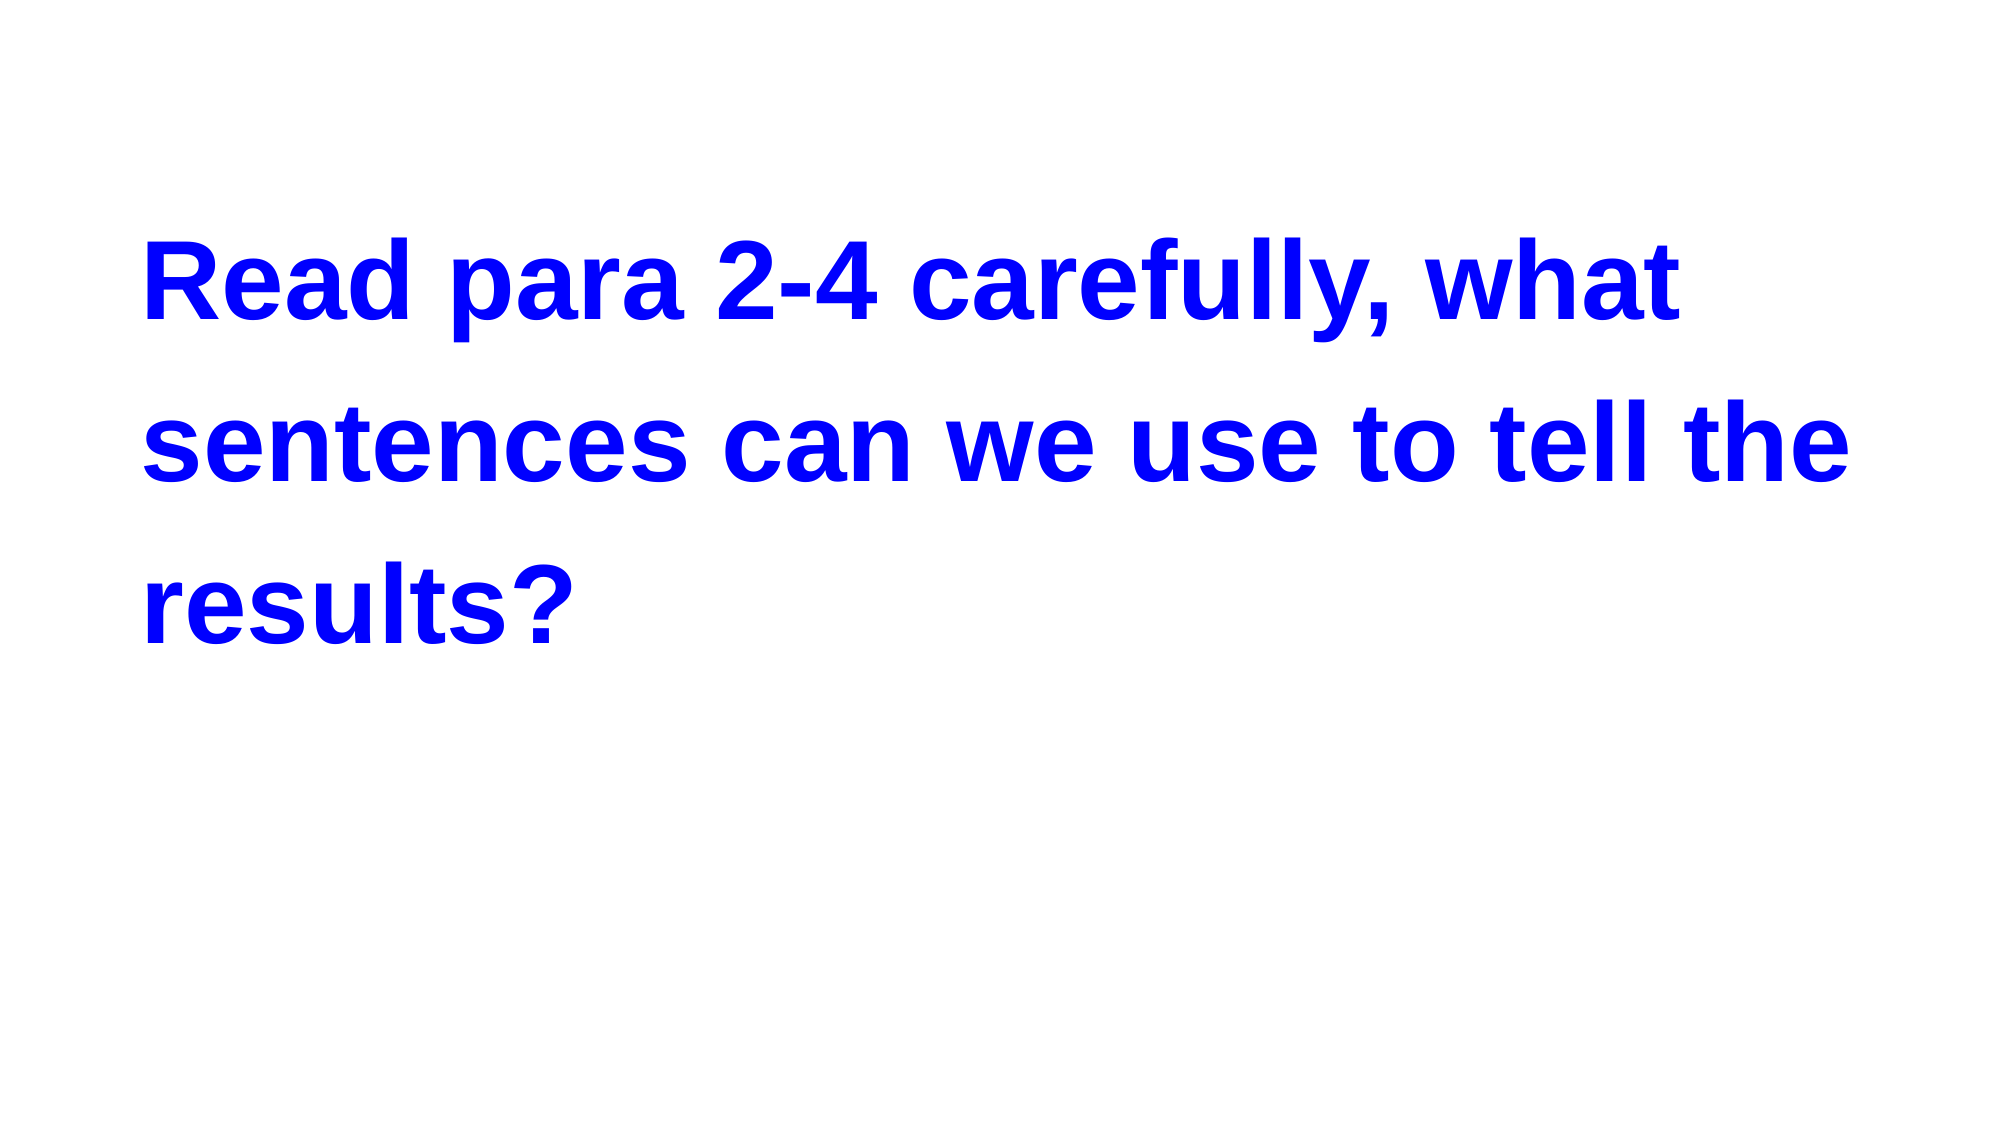

Read para 2-4 carefully, what sentences can we use to tell the results?